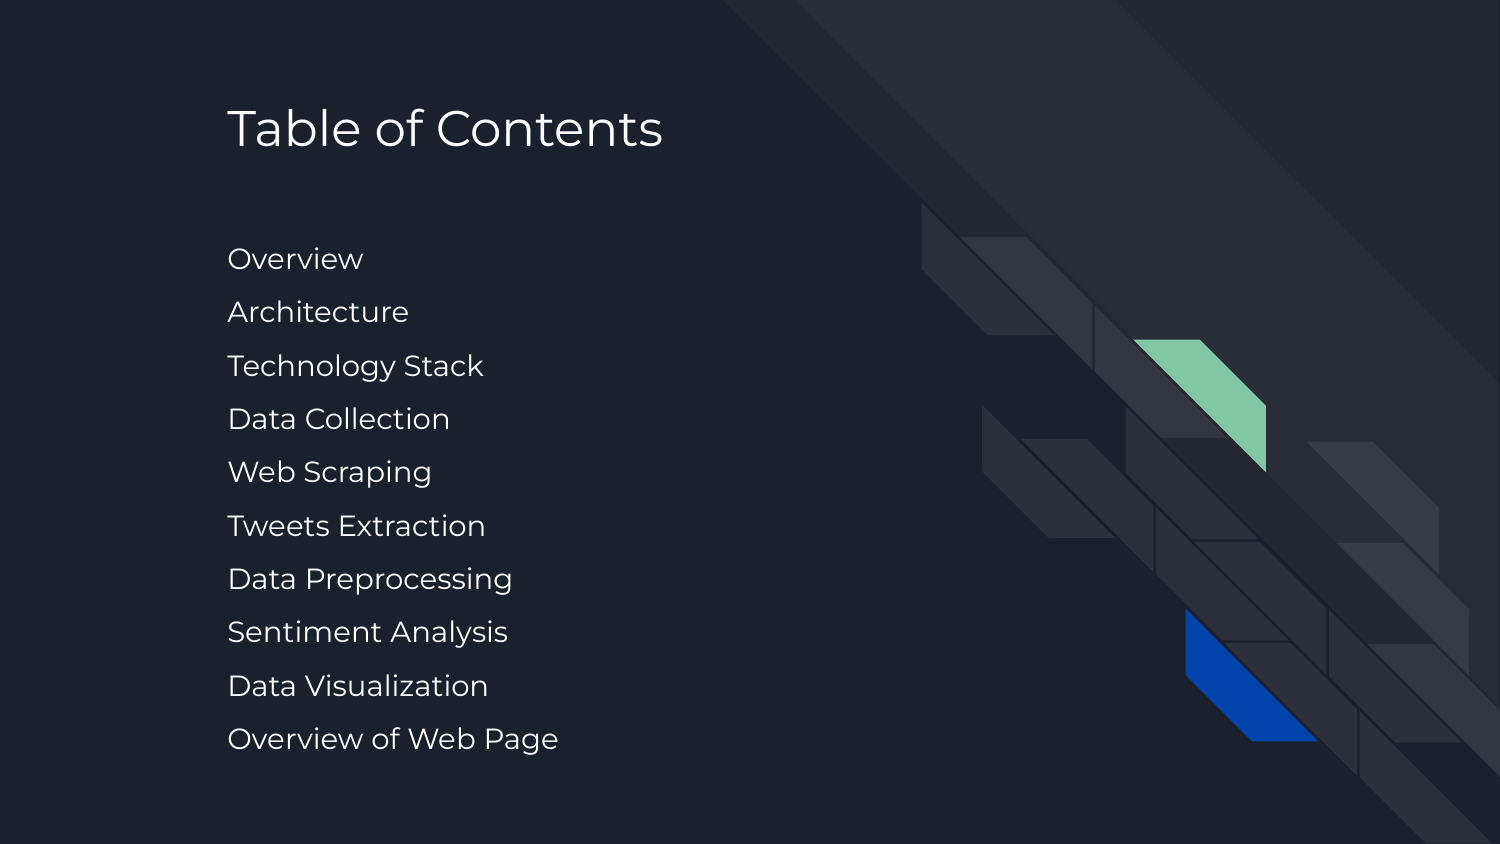

# Table of Contents
Overview
Architecture
Technology Stack
Data Collection
Web Scraping
Tweets Extraction
Data Preprocessing
Sentiment Analysis
Data Visualization
Overview of Web Page